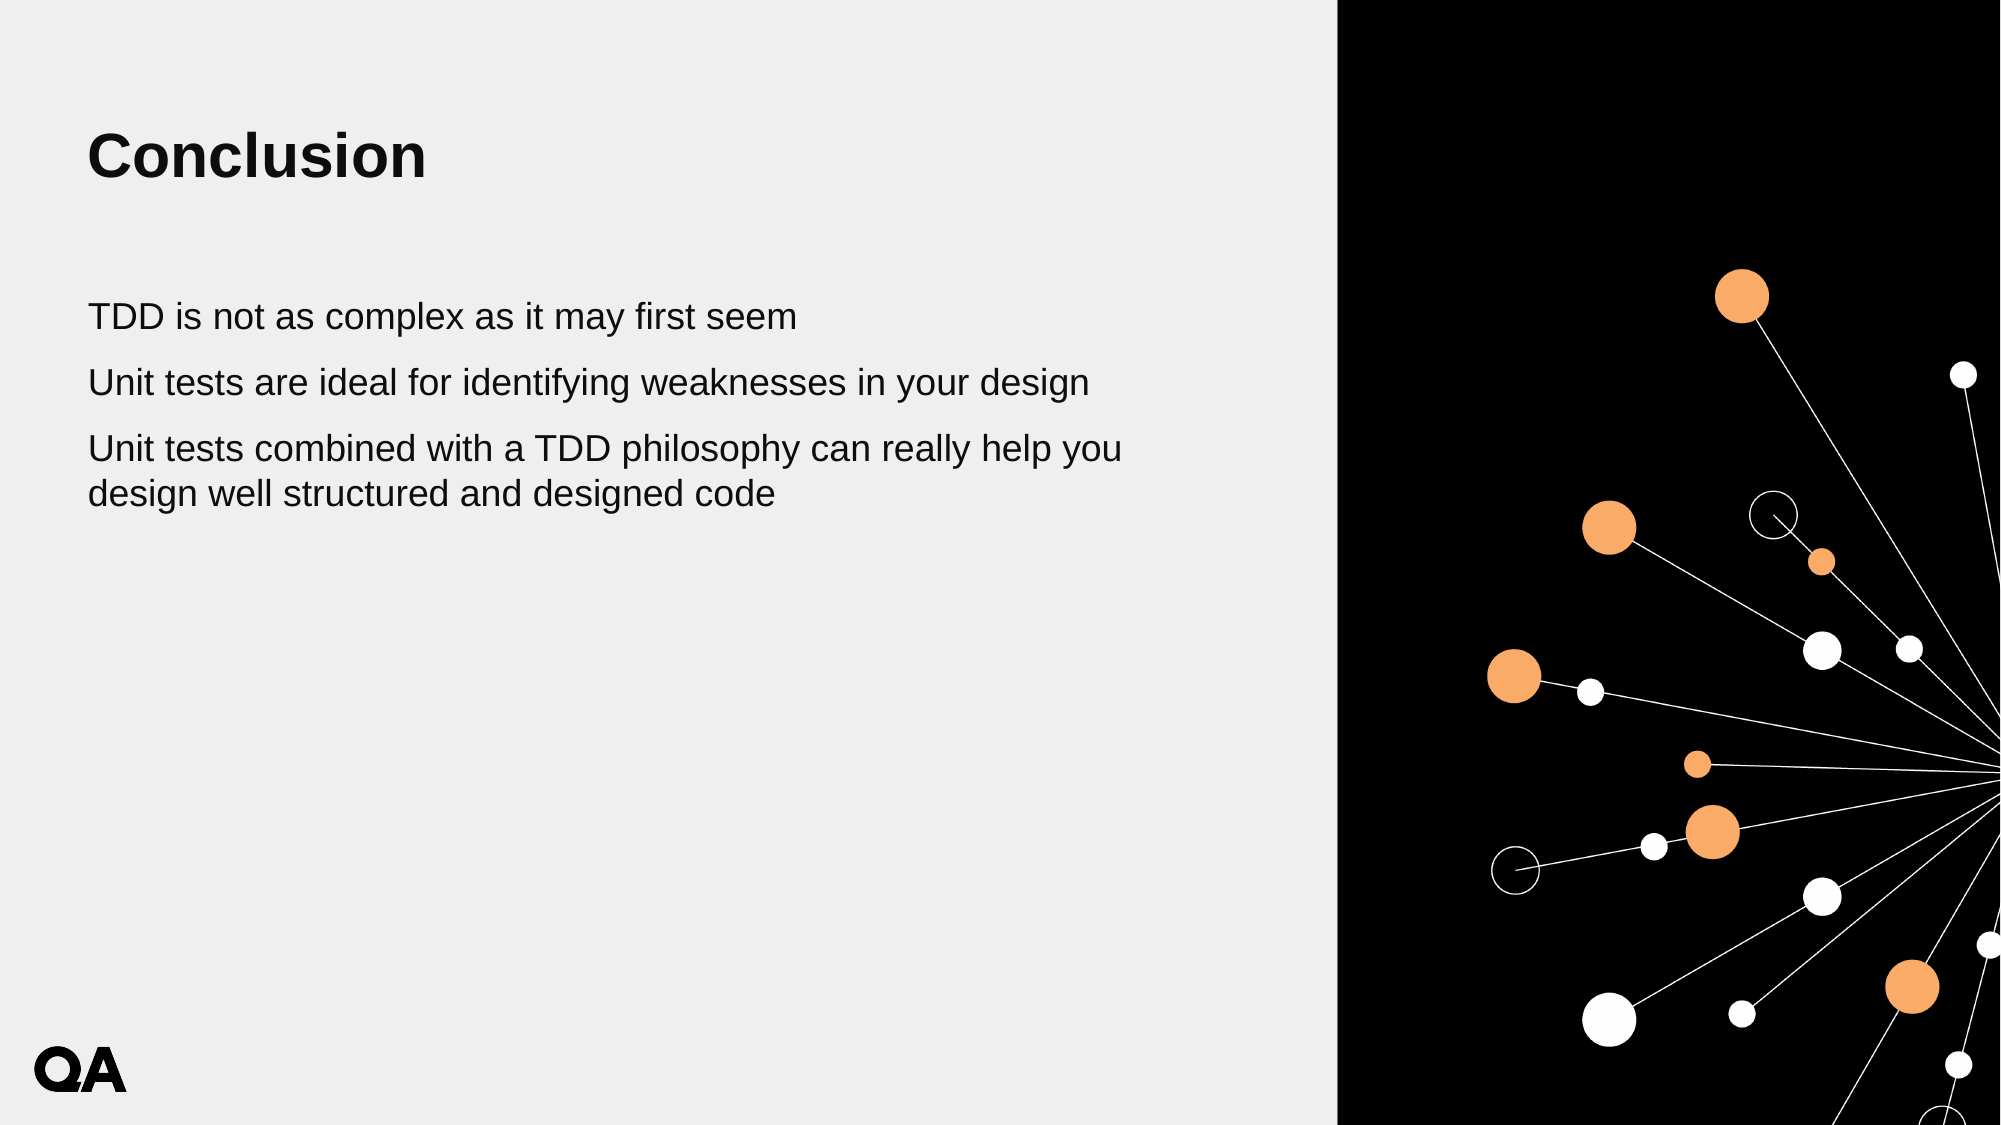

# Conclusion
TDD is not as complex as it may first seem
Unit tests are ideal for identifying weaknesses in your design
Unit tests combined with a TDD philosophy can really help you design well structured and designed code